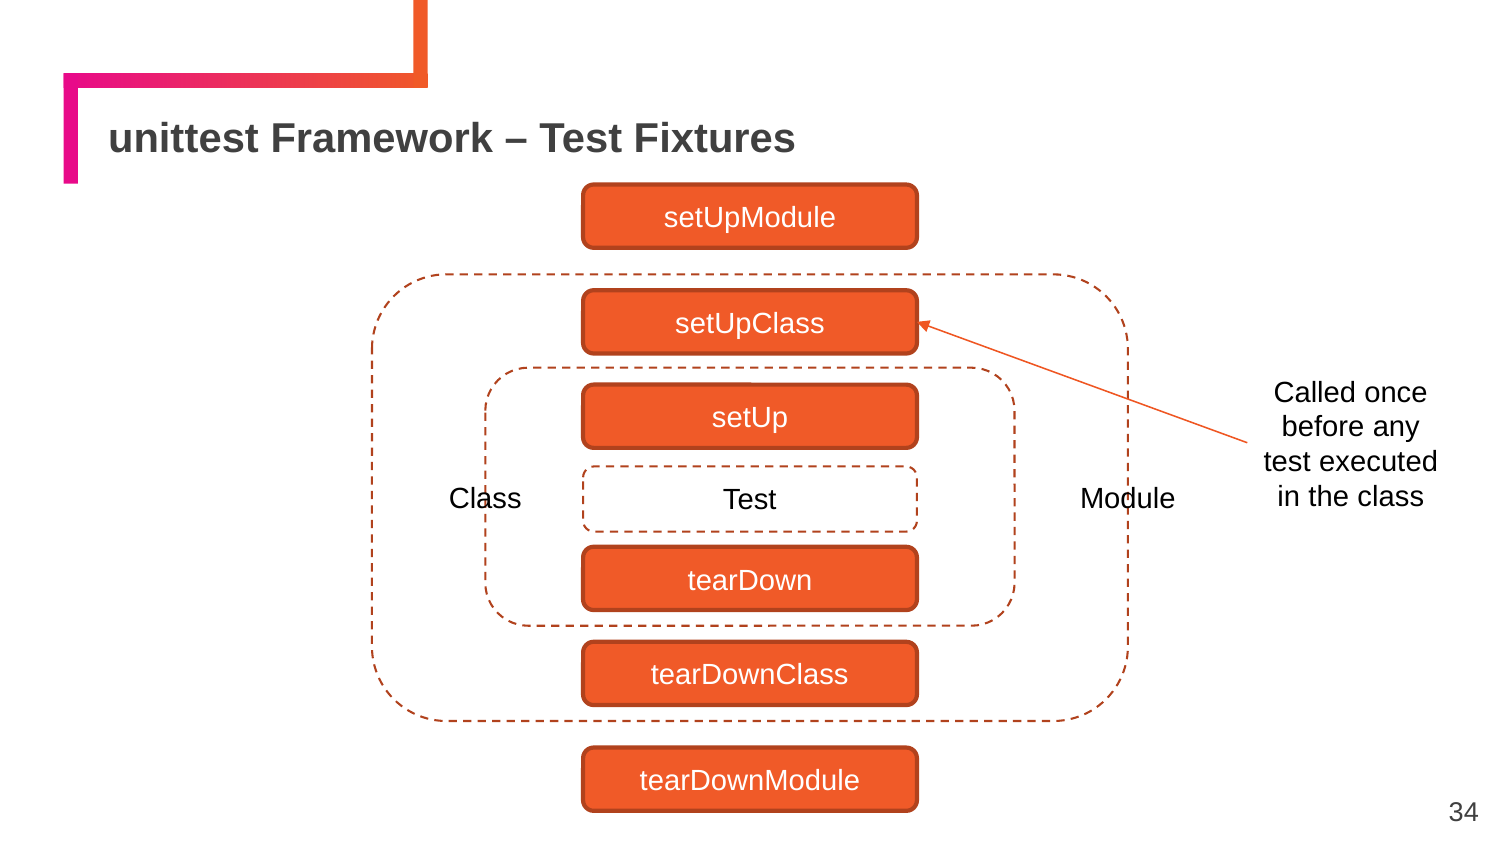

# unittest Framework – Test Fixtures
setUpModule

setUpClass
Called once before any test executed in the class

setUp

Class
Module
Test
tearDown
tearDownClass
tearDownModule
34